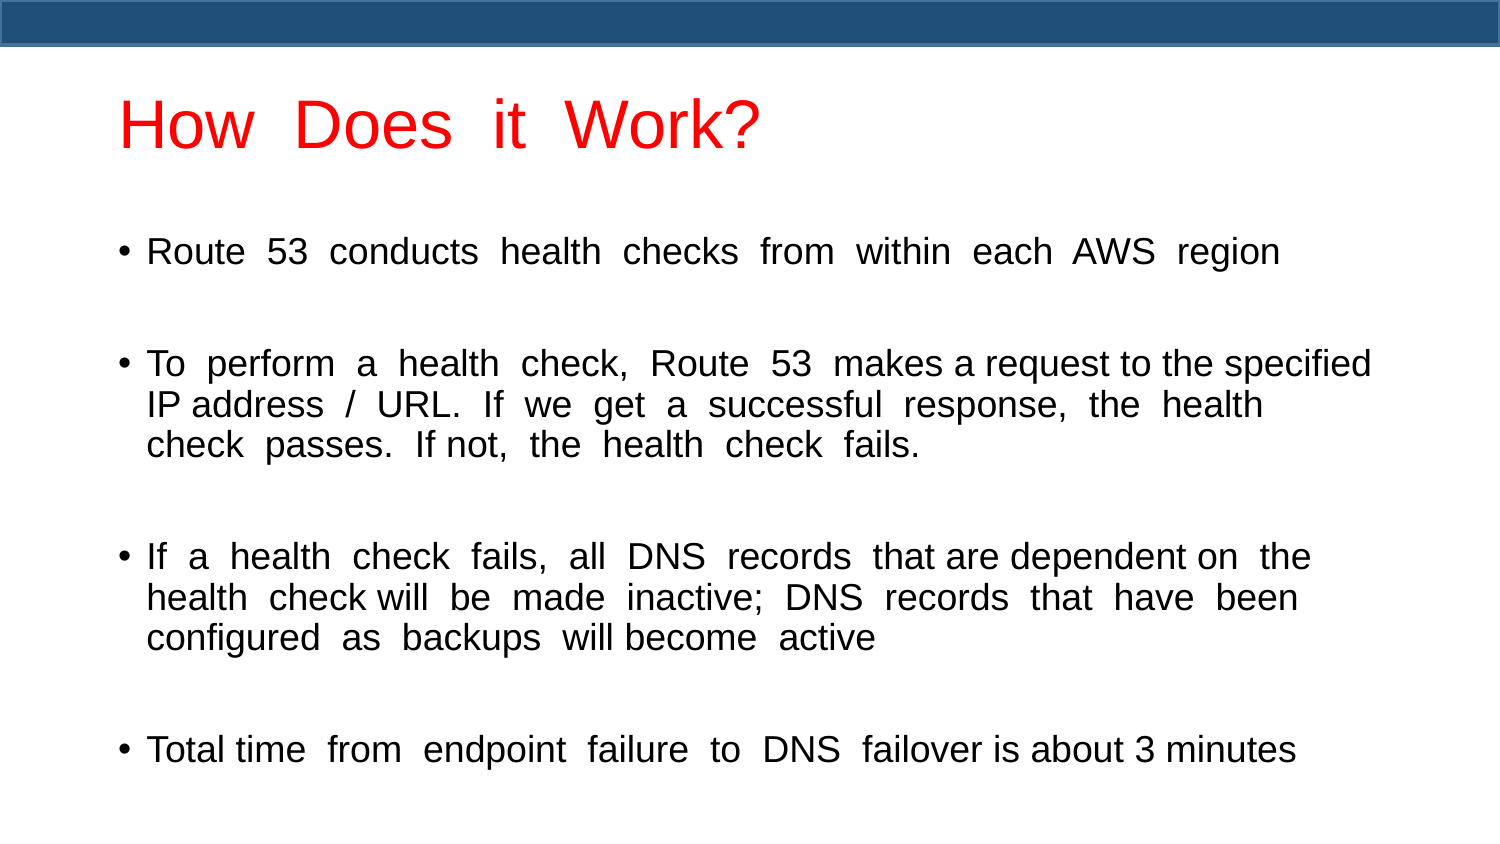

# How  Does  it  Work?
Route  53  conducts  health  checks  from  within  each  AWS  region

To  perform  a  health  check,  Route  53  makes a request to the specified IP address  /  URL.  If  we  get  a  successful  response,  the  health  check  passes.  If not,  the  health  check  fails.

If  a  health  check  fails,  all  DNS  records  that are dependent on  the  health  check will  be  made  inactive;  DNS  records  that  have  been  configured  as  backups  will become  active

Total time  from  endpoint  failure  to  DNS  failover is about 3 minutes